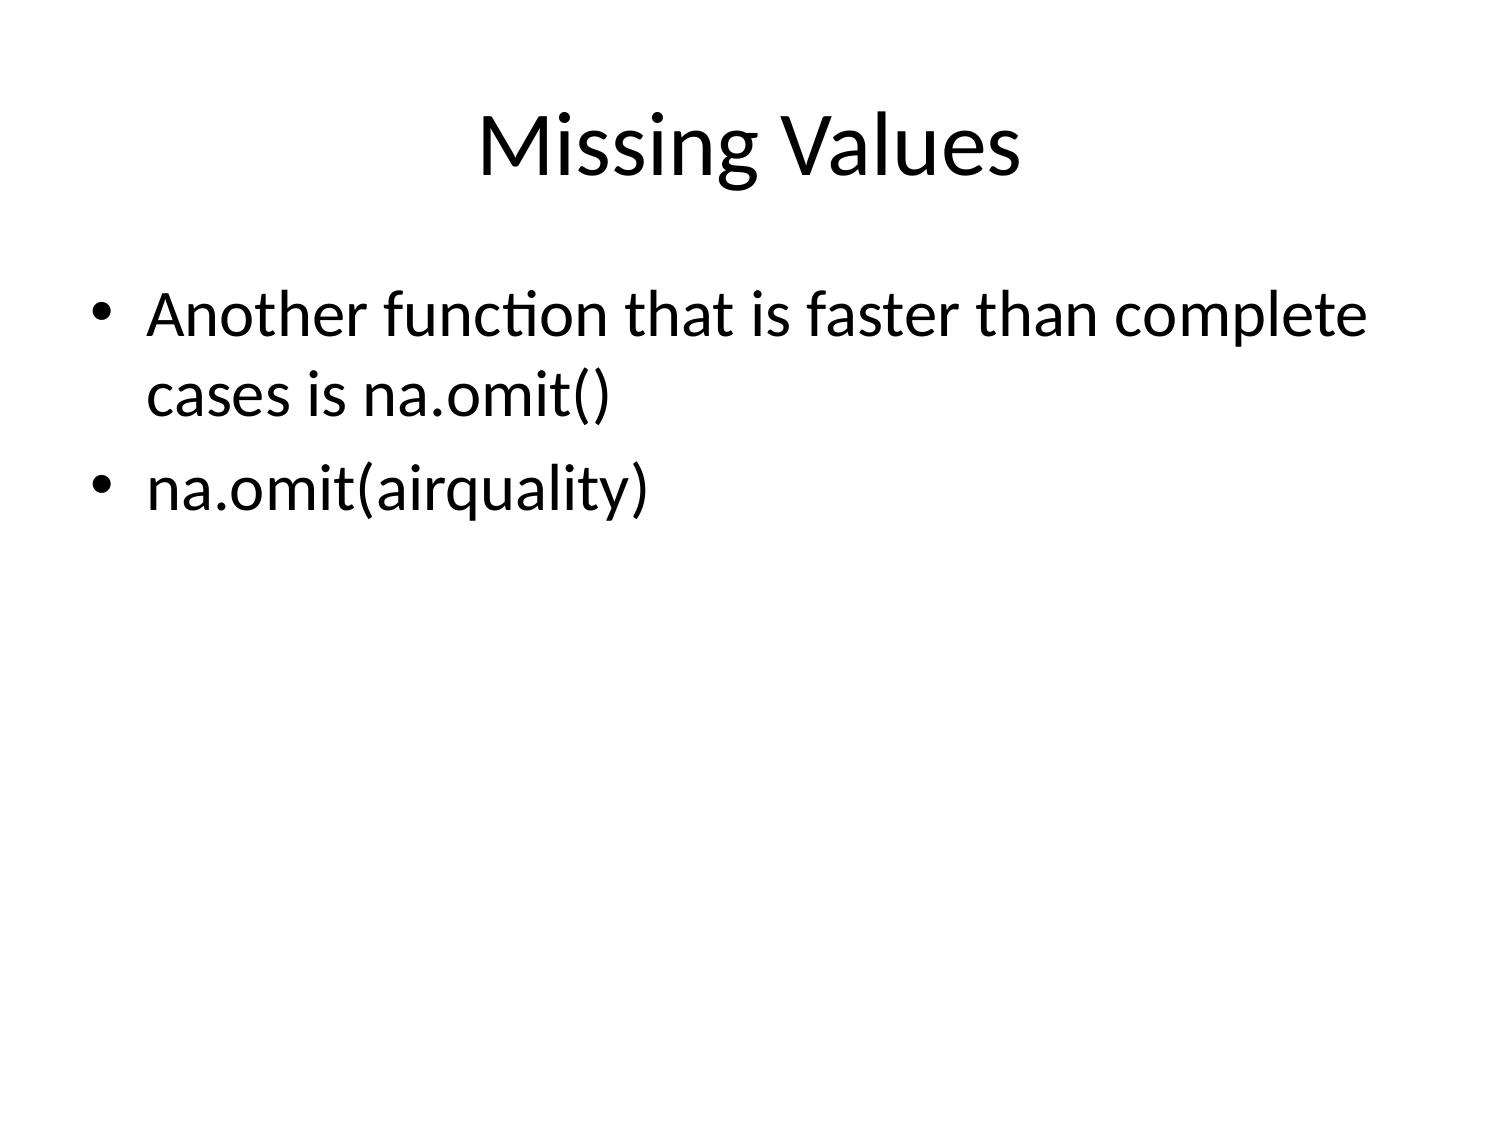

# Missing Values
Another function that is faster than complete cases is na.omit()
na.omit(airquality)